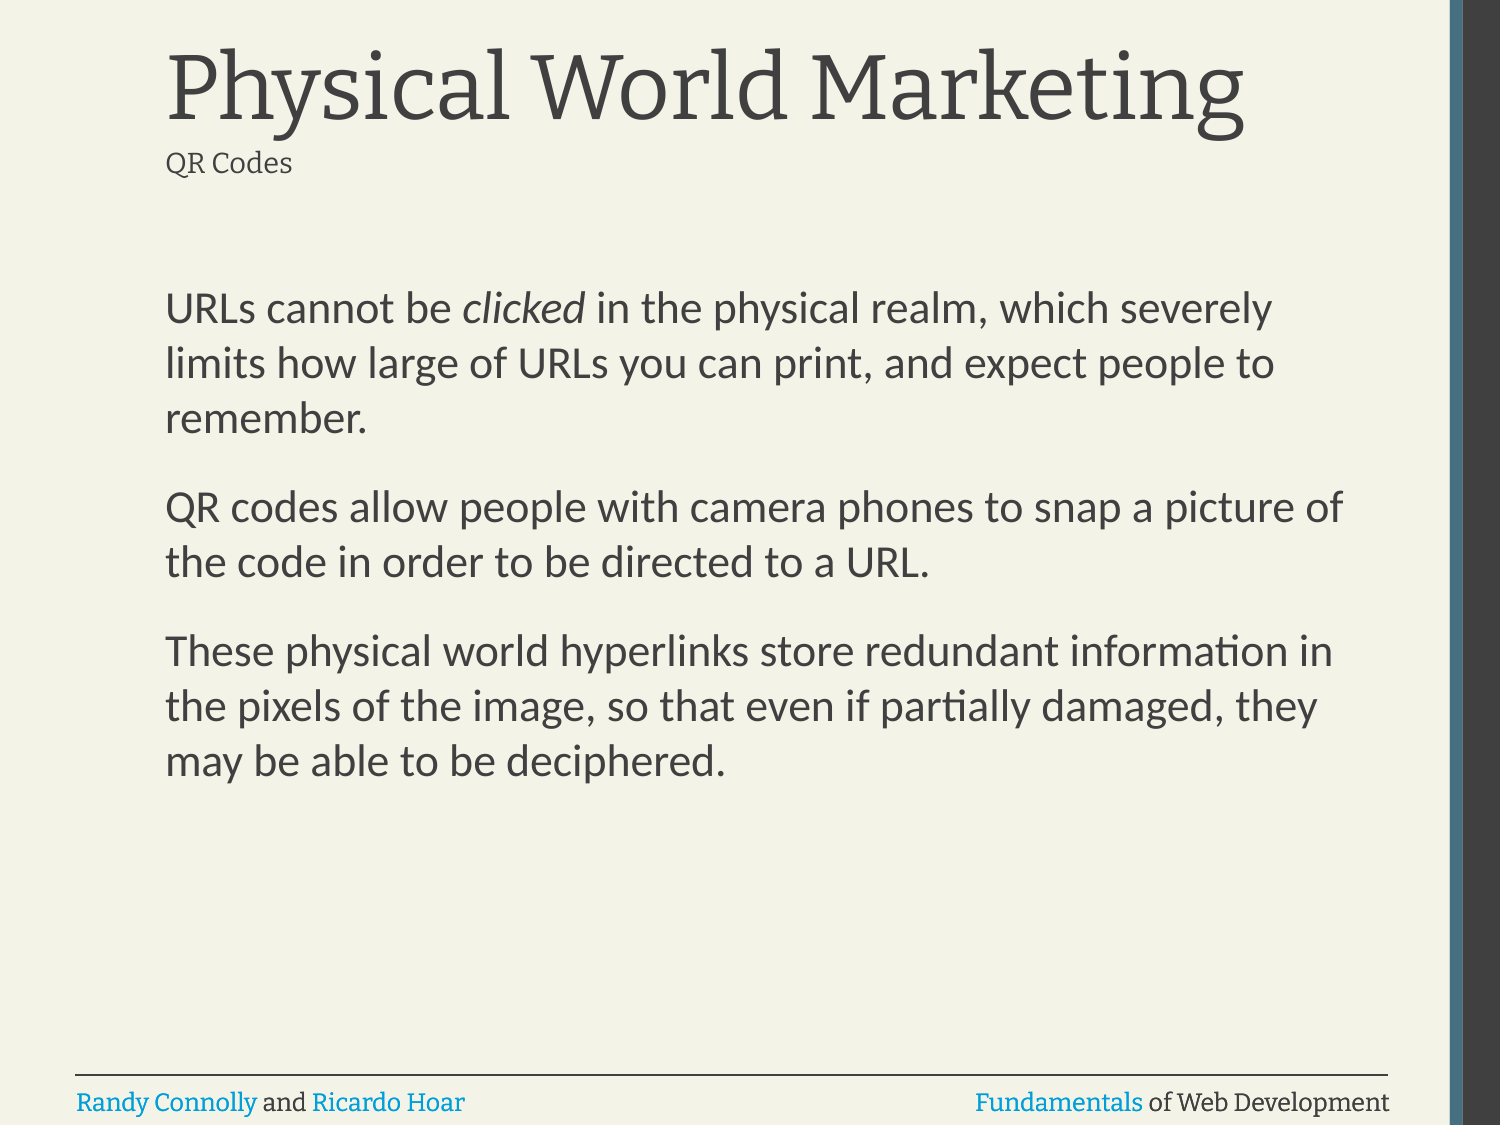

# Physical World Marketing
QR Codes
URLs cannot be clicked in the physical realm, which severely limits how large of URLs you can print, and expect people to remember.
QR codes allow people with camera phones to snap a picture of the code in order to be directed to a URL.
These physical world hyperlinks store redundant information in the pixels of the image, so that even if partially damaged, they may be able to be deciphered.